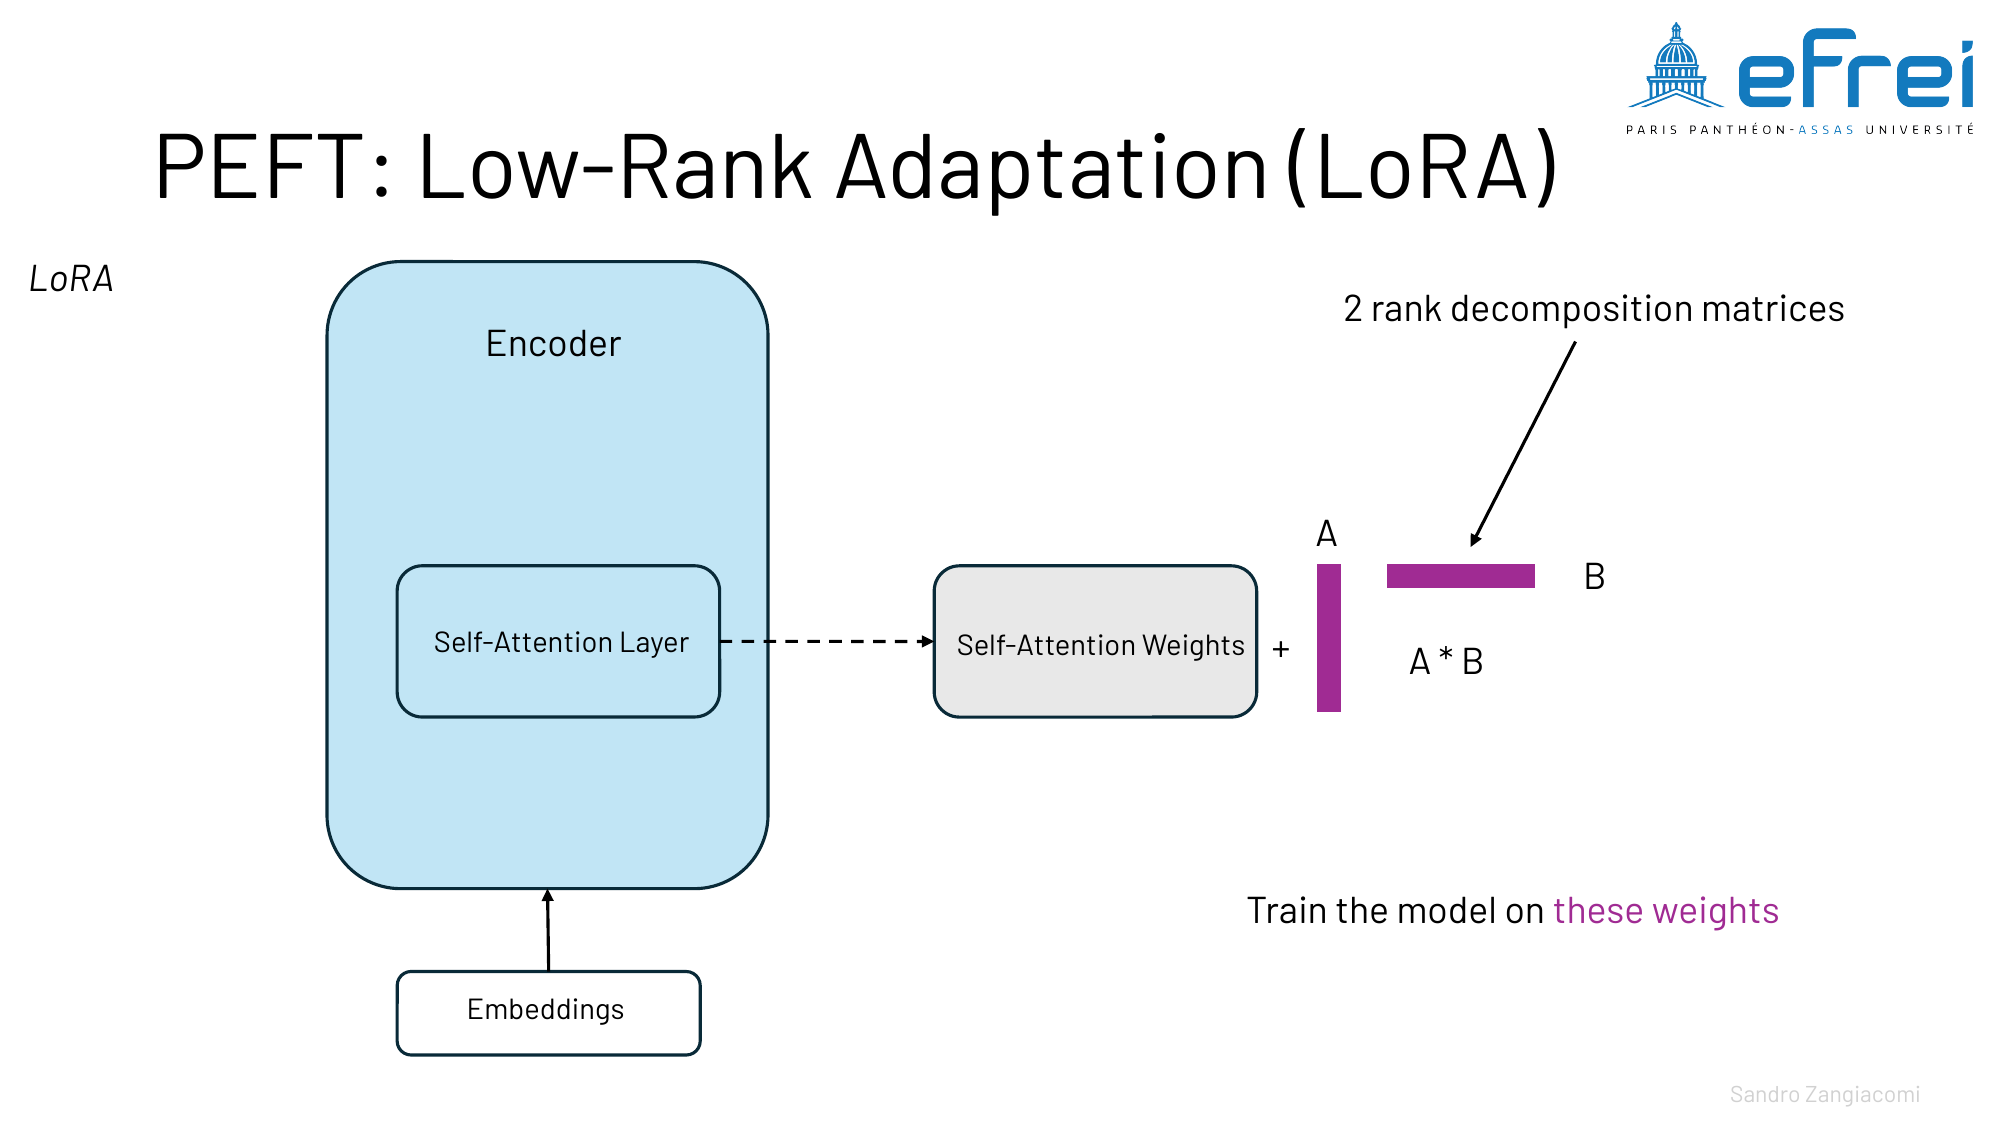

# PEFT: Low-Rank Adaptation (LoRA)
LoRA

2 rank decomposition matrices
Encoder
A
B

Self-Attention Weights
Self-Attention Layer
+

A * B
Train the model on these weights

Embeddings